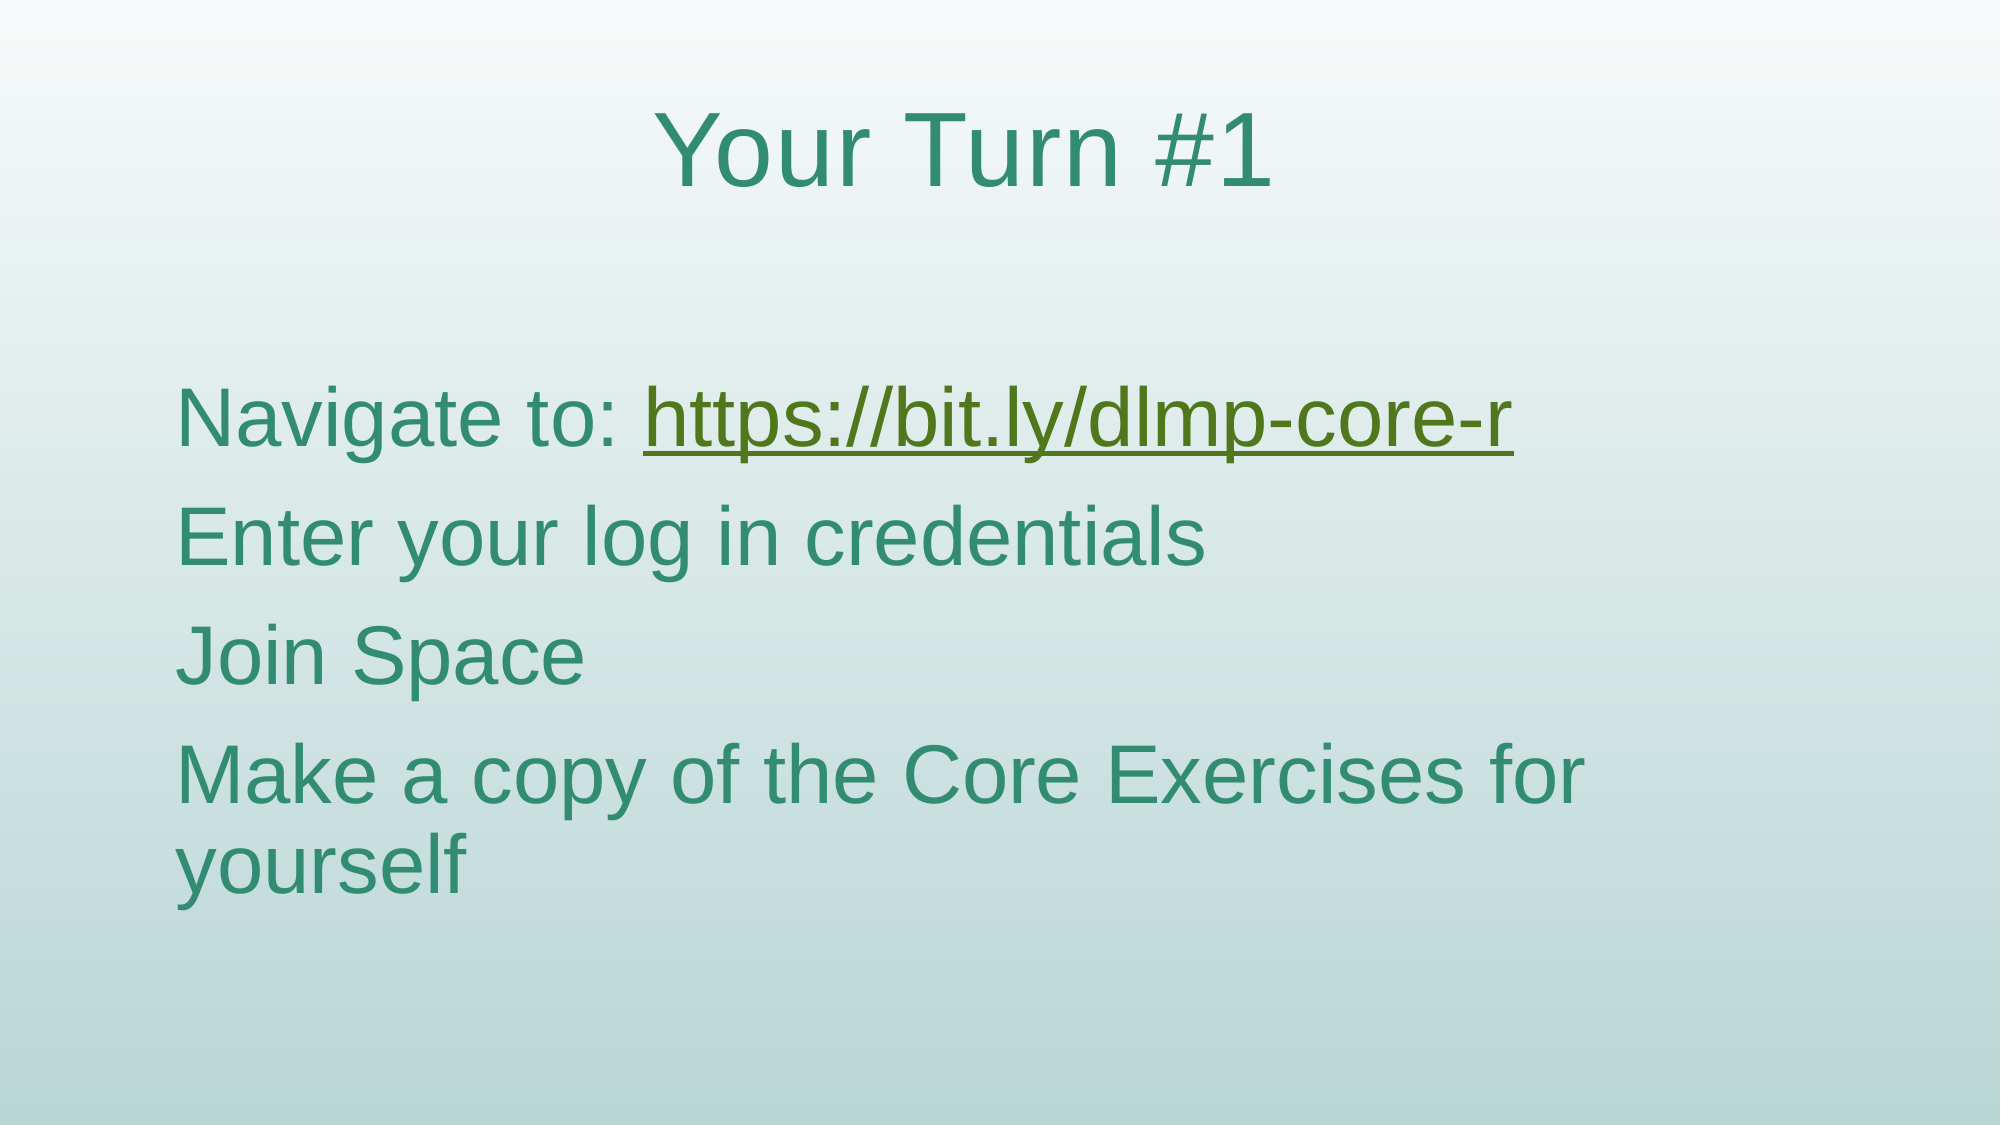

# Your Turn #1
Navigate to: https://bit.ly/dlmp-core-r
Enter your log in credentials
Join Space
Make a copy of the Core Exercises for yourself